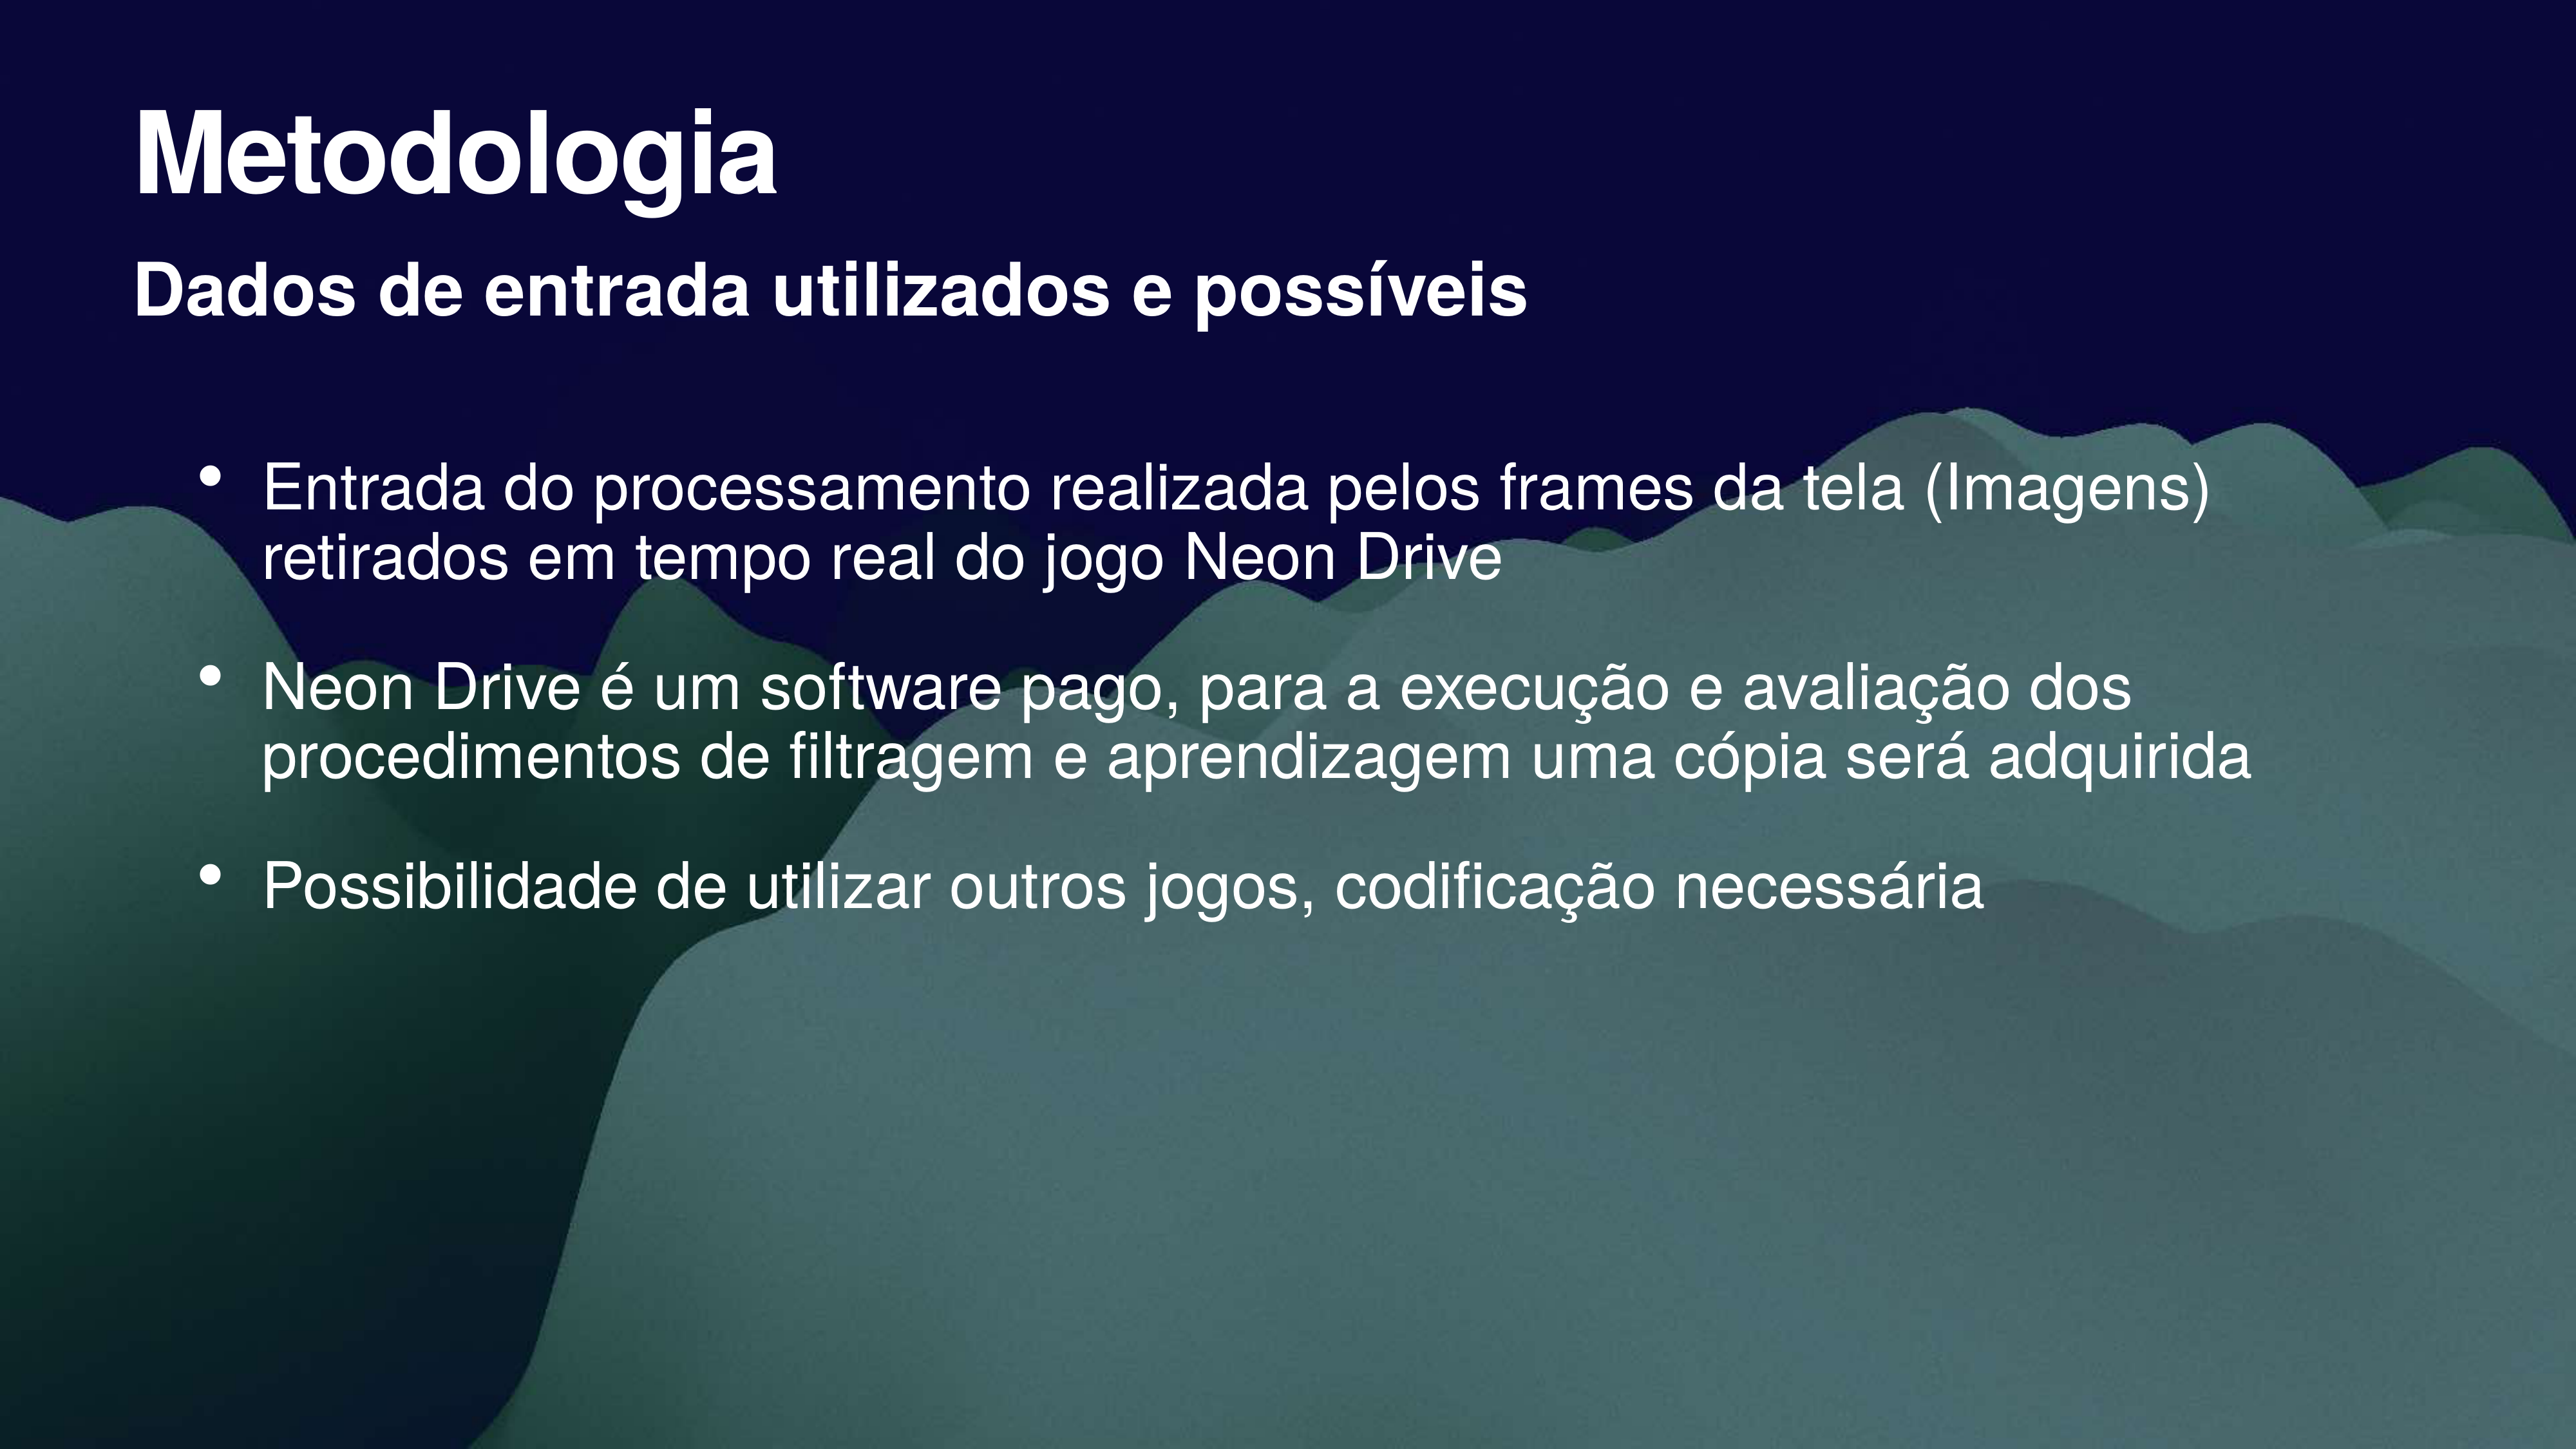

# Metodologia
Dados de entrada utilizados e possíveis
Entrada do processamento realizada pelos frames da tela (Imagens) retirados em tempo real do jogo Neon Drive
Neon Drive é um software pago, para a execução e avaliação dos procedimentos de filtragem e aprendizagem uma cópia será adquirida
Possibilidade de utilizar outros jogos, codificação necessária